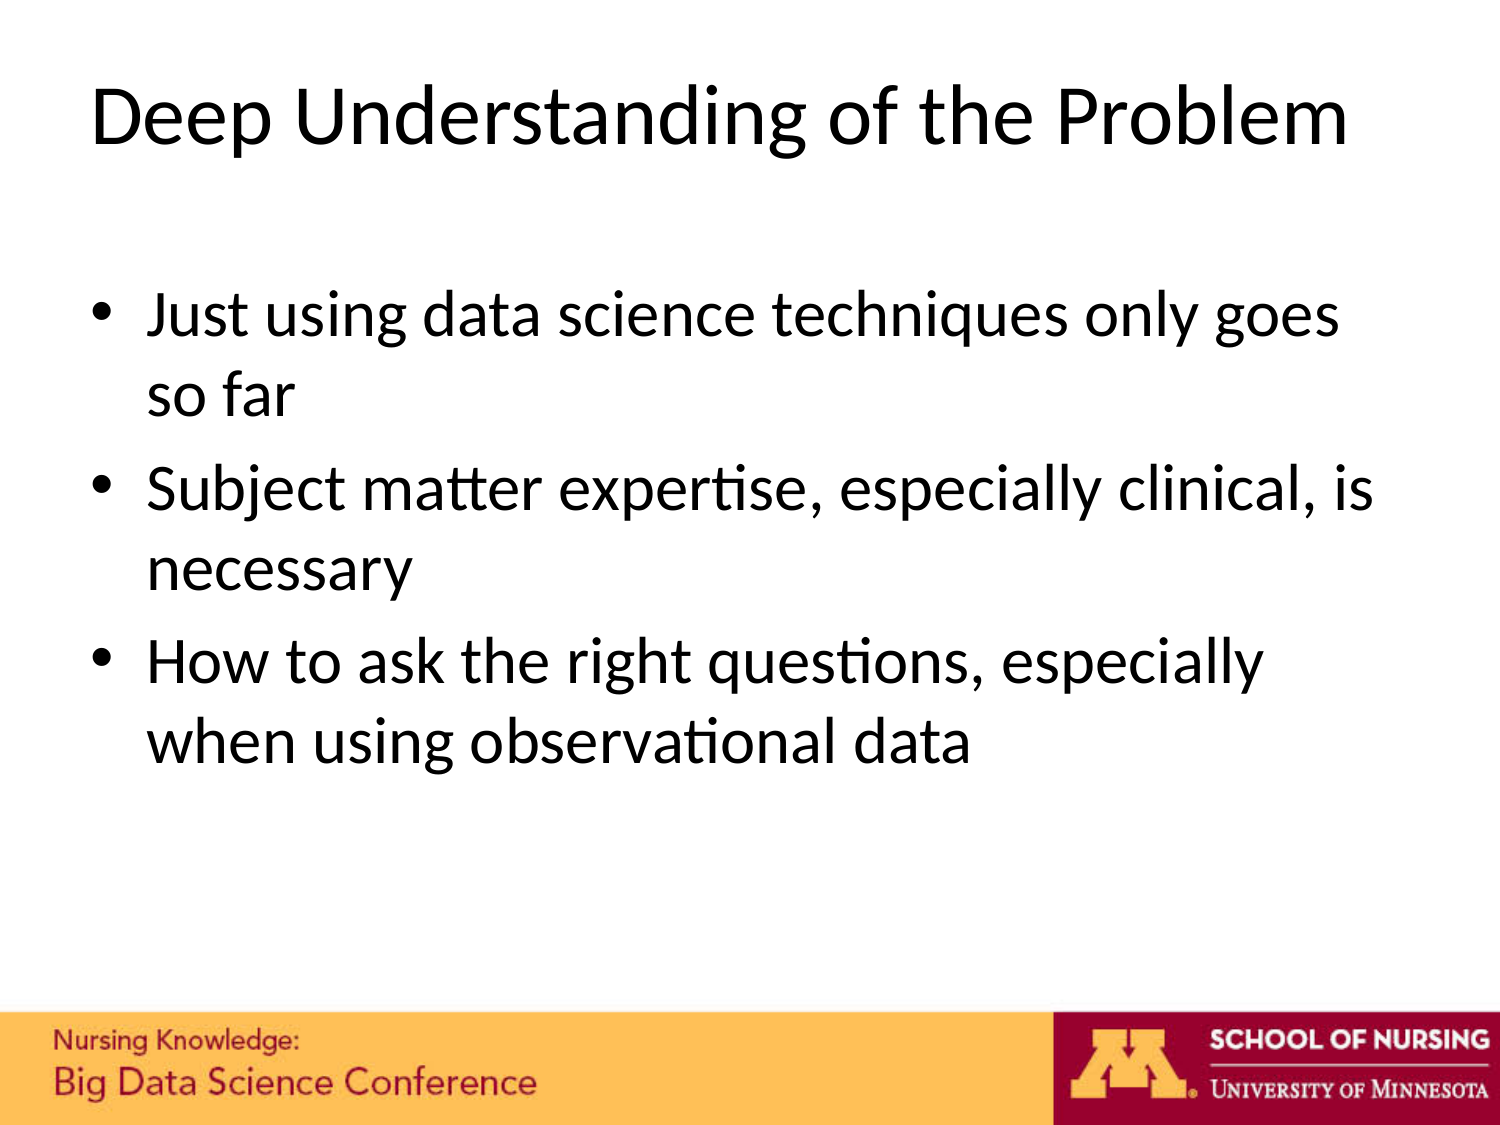

# Deep Understanding of the Problem
Just using data science techniques only goes so far
Subject matter expertise, especially clinical, is necessary
How to ask the right questions, especially when using observational data